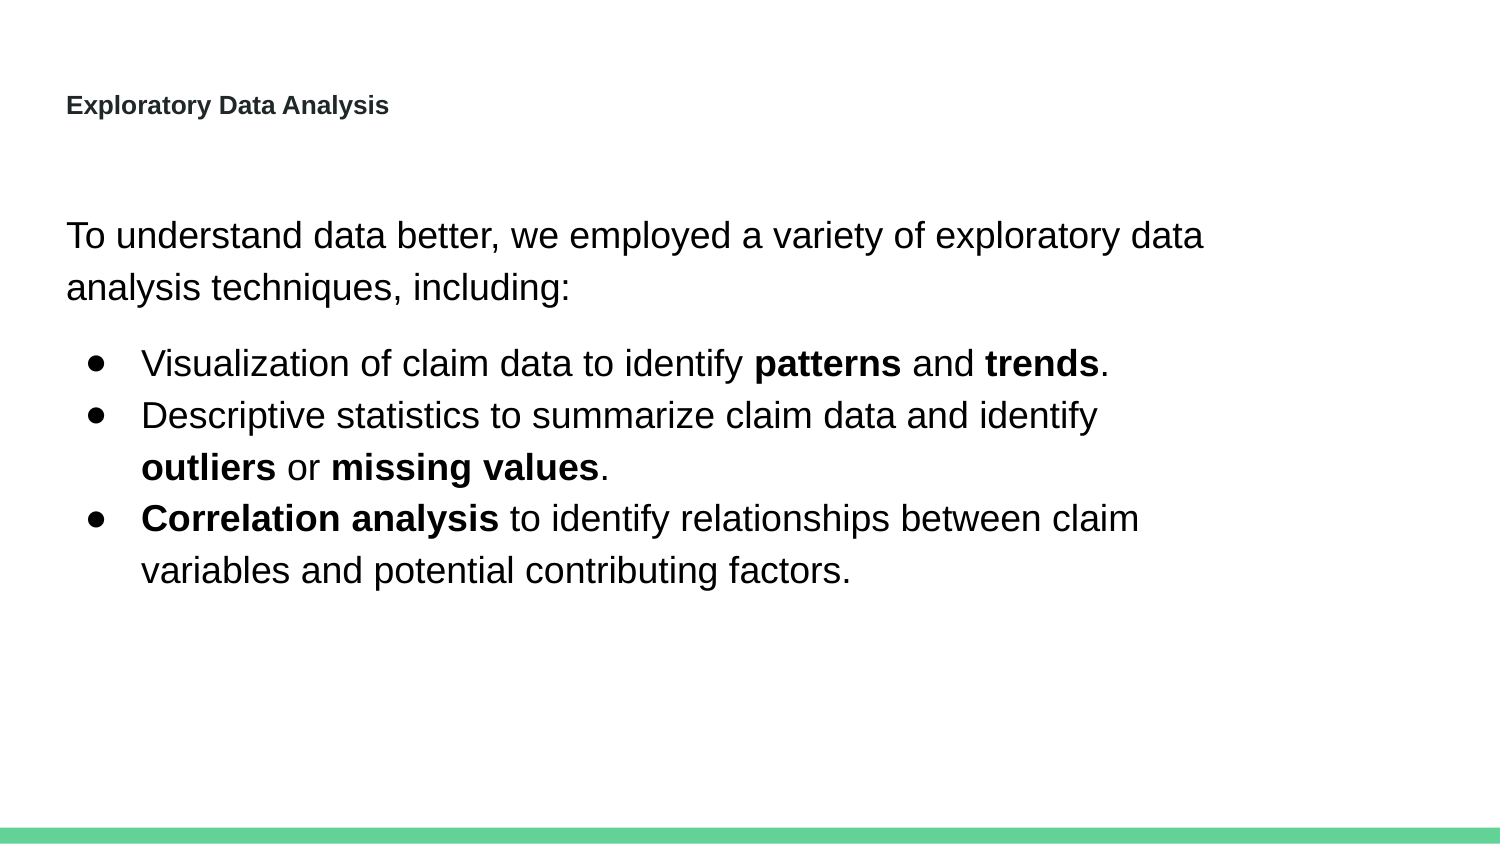

# Exploratory Data Analysis
To understand data better, we employed a variety of exploratory data analysis techniques, including:
Visualization of claim data to identify patterns and trends.
Descriptive statistics to summarize claim data and identify outliers or missing values.
Correlation analysis to identify relationships between claim variables and potential contributing factors.